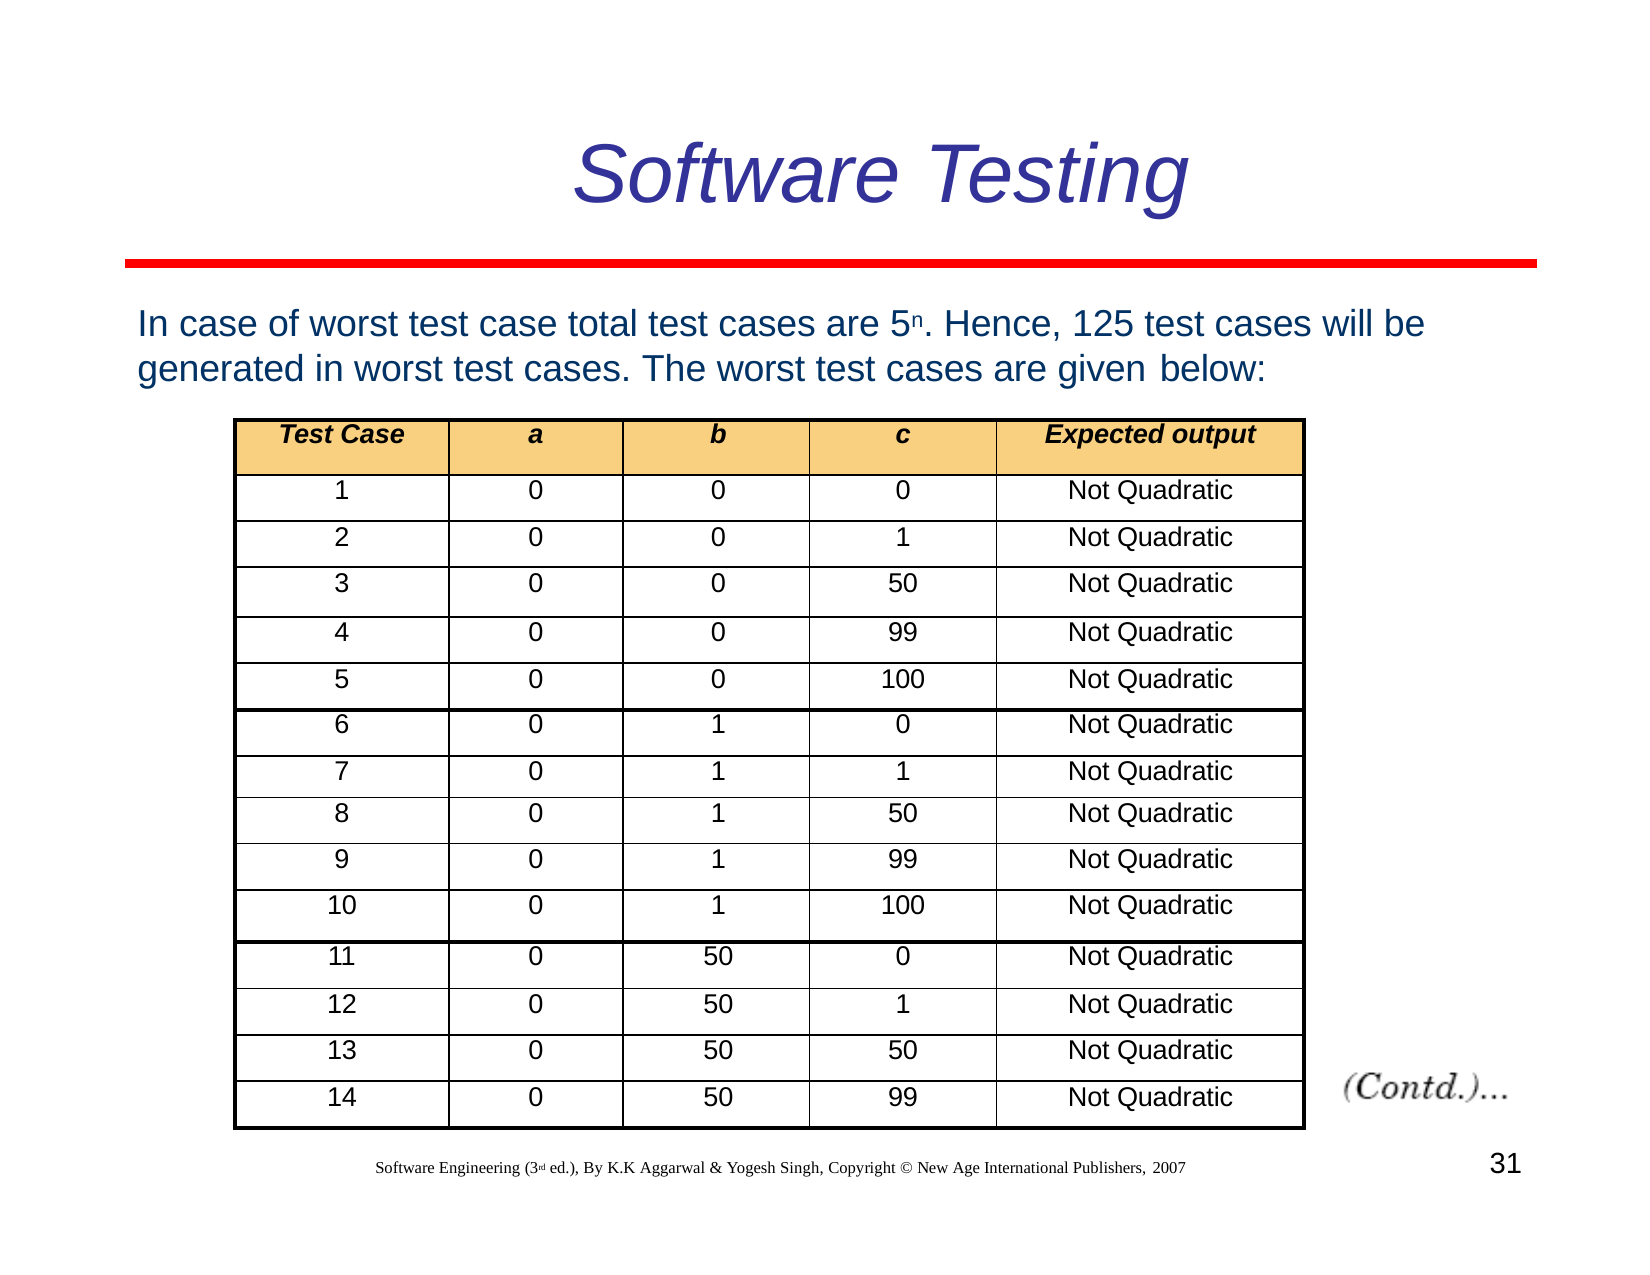

# Software Testing

In case of worst test case total test cases are 5n. Hence, 125 test cases will be  generated in worst test cases. The worst test cases are given below:
| Test Case | a | b | c | Expected output |
| --- | --- | --- | --- | --- |
| 1 | 0 | 0 | 0 | Not Quadratic |
| 2 | 0 | 0 | 1 | Not Quadratic |
| 3 | 0 | 0 | 50 | Not Quadratic |
| 4 | 0 | 0 | 99 | Not Quadratic |
| 5 | 0 | 0 | 100 | Not Quadratic |
| 6 | 0 | 1 | 0 | Not Quadratic |
| 7 | 0 | 1 | 1 | Not Quadratic |
| 8 | 0 | 1 | 50 | Not Quadratic |
| 9 | 0 | 1 | 99 | Not Quadratic |
| 10 | 0 | 1 | 100 | Not Quadratic |
| 11 | 0 | 50 | 0 | Not Quadratic |
| 12 | 0 | 50 | 1 | Not Quadratic |
| 13 | 0 | 50 | 50 | Not Quadratic |
| 14 | 0 | 50 | 99 | Not Quadratic |

31
Software Engineering (3rd  ed.), By K.K Aggarwal & Yogesh Singh, Copyright © New Age International Publishers, 2007